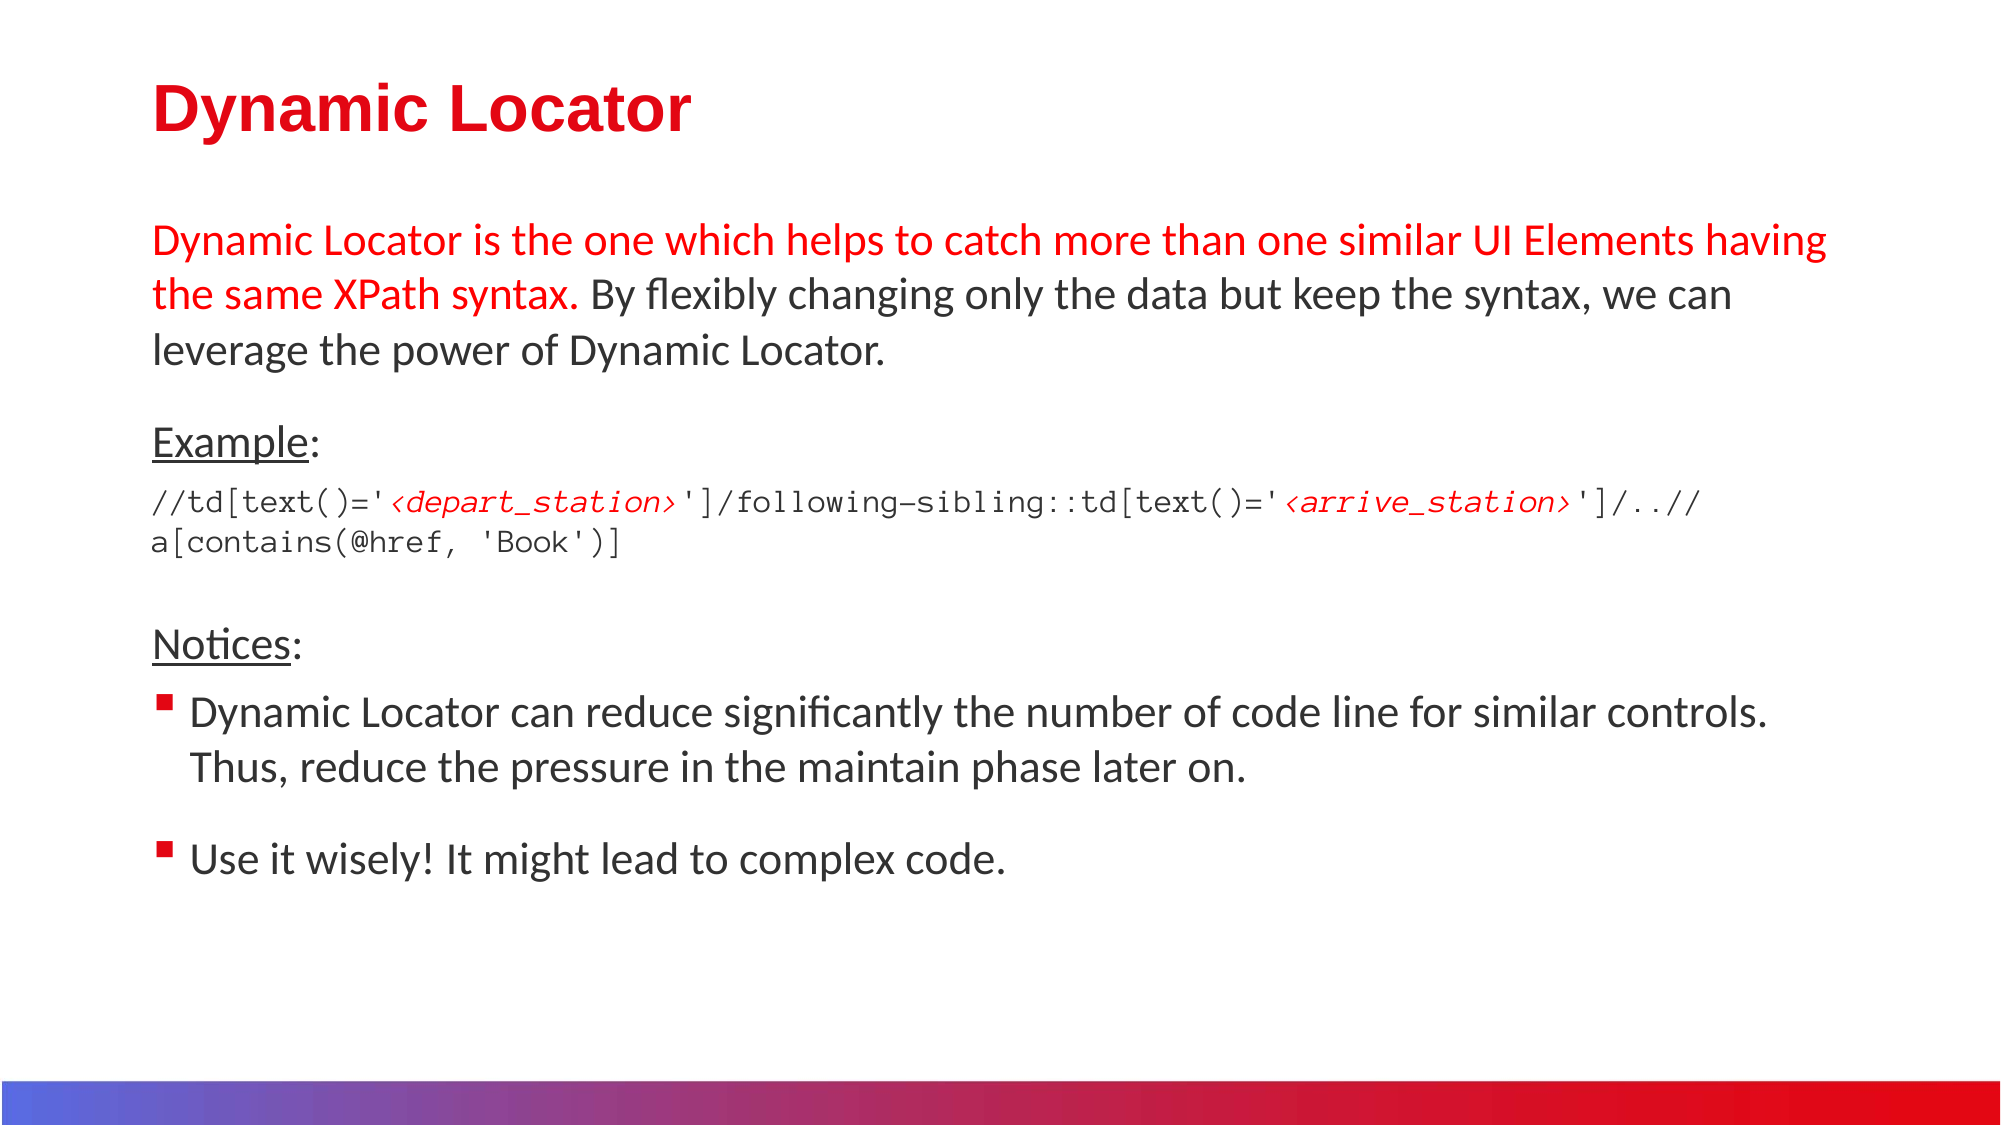

# Dynamic Locator
Dynamic Locator is the one which helps to catch more than one similar UI Elements having the same XPath syntax. By flexibly changing only the data but keep the syntax, we can leverage the power of Dynamic Locator.
Example:
//td[text()='<depart_station>']/following-sibling::td[text()='<arrive_station>']/..//a[contains(@href, 'Book')]
Notices:
Dynamic Locator can reduce significantly the number of code line for similar controls. Thus, reduce the pressure in the maintain phase later on.
Use it wisely! It might lead to complex code.